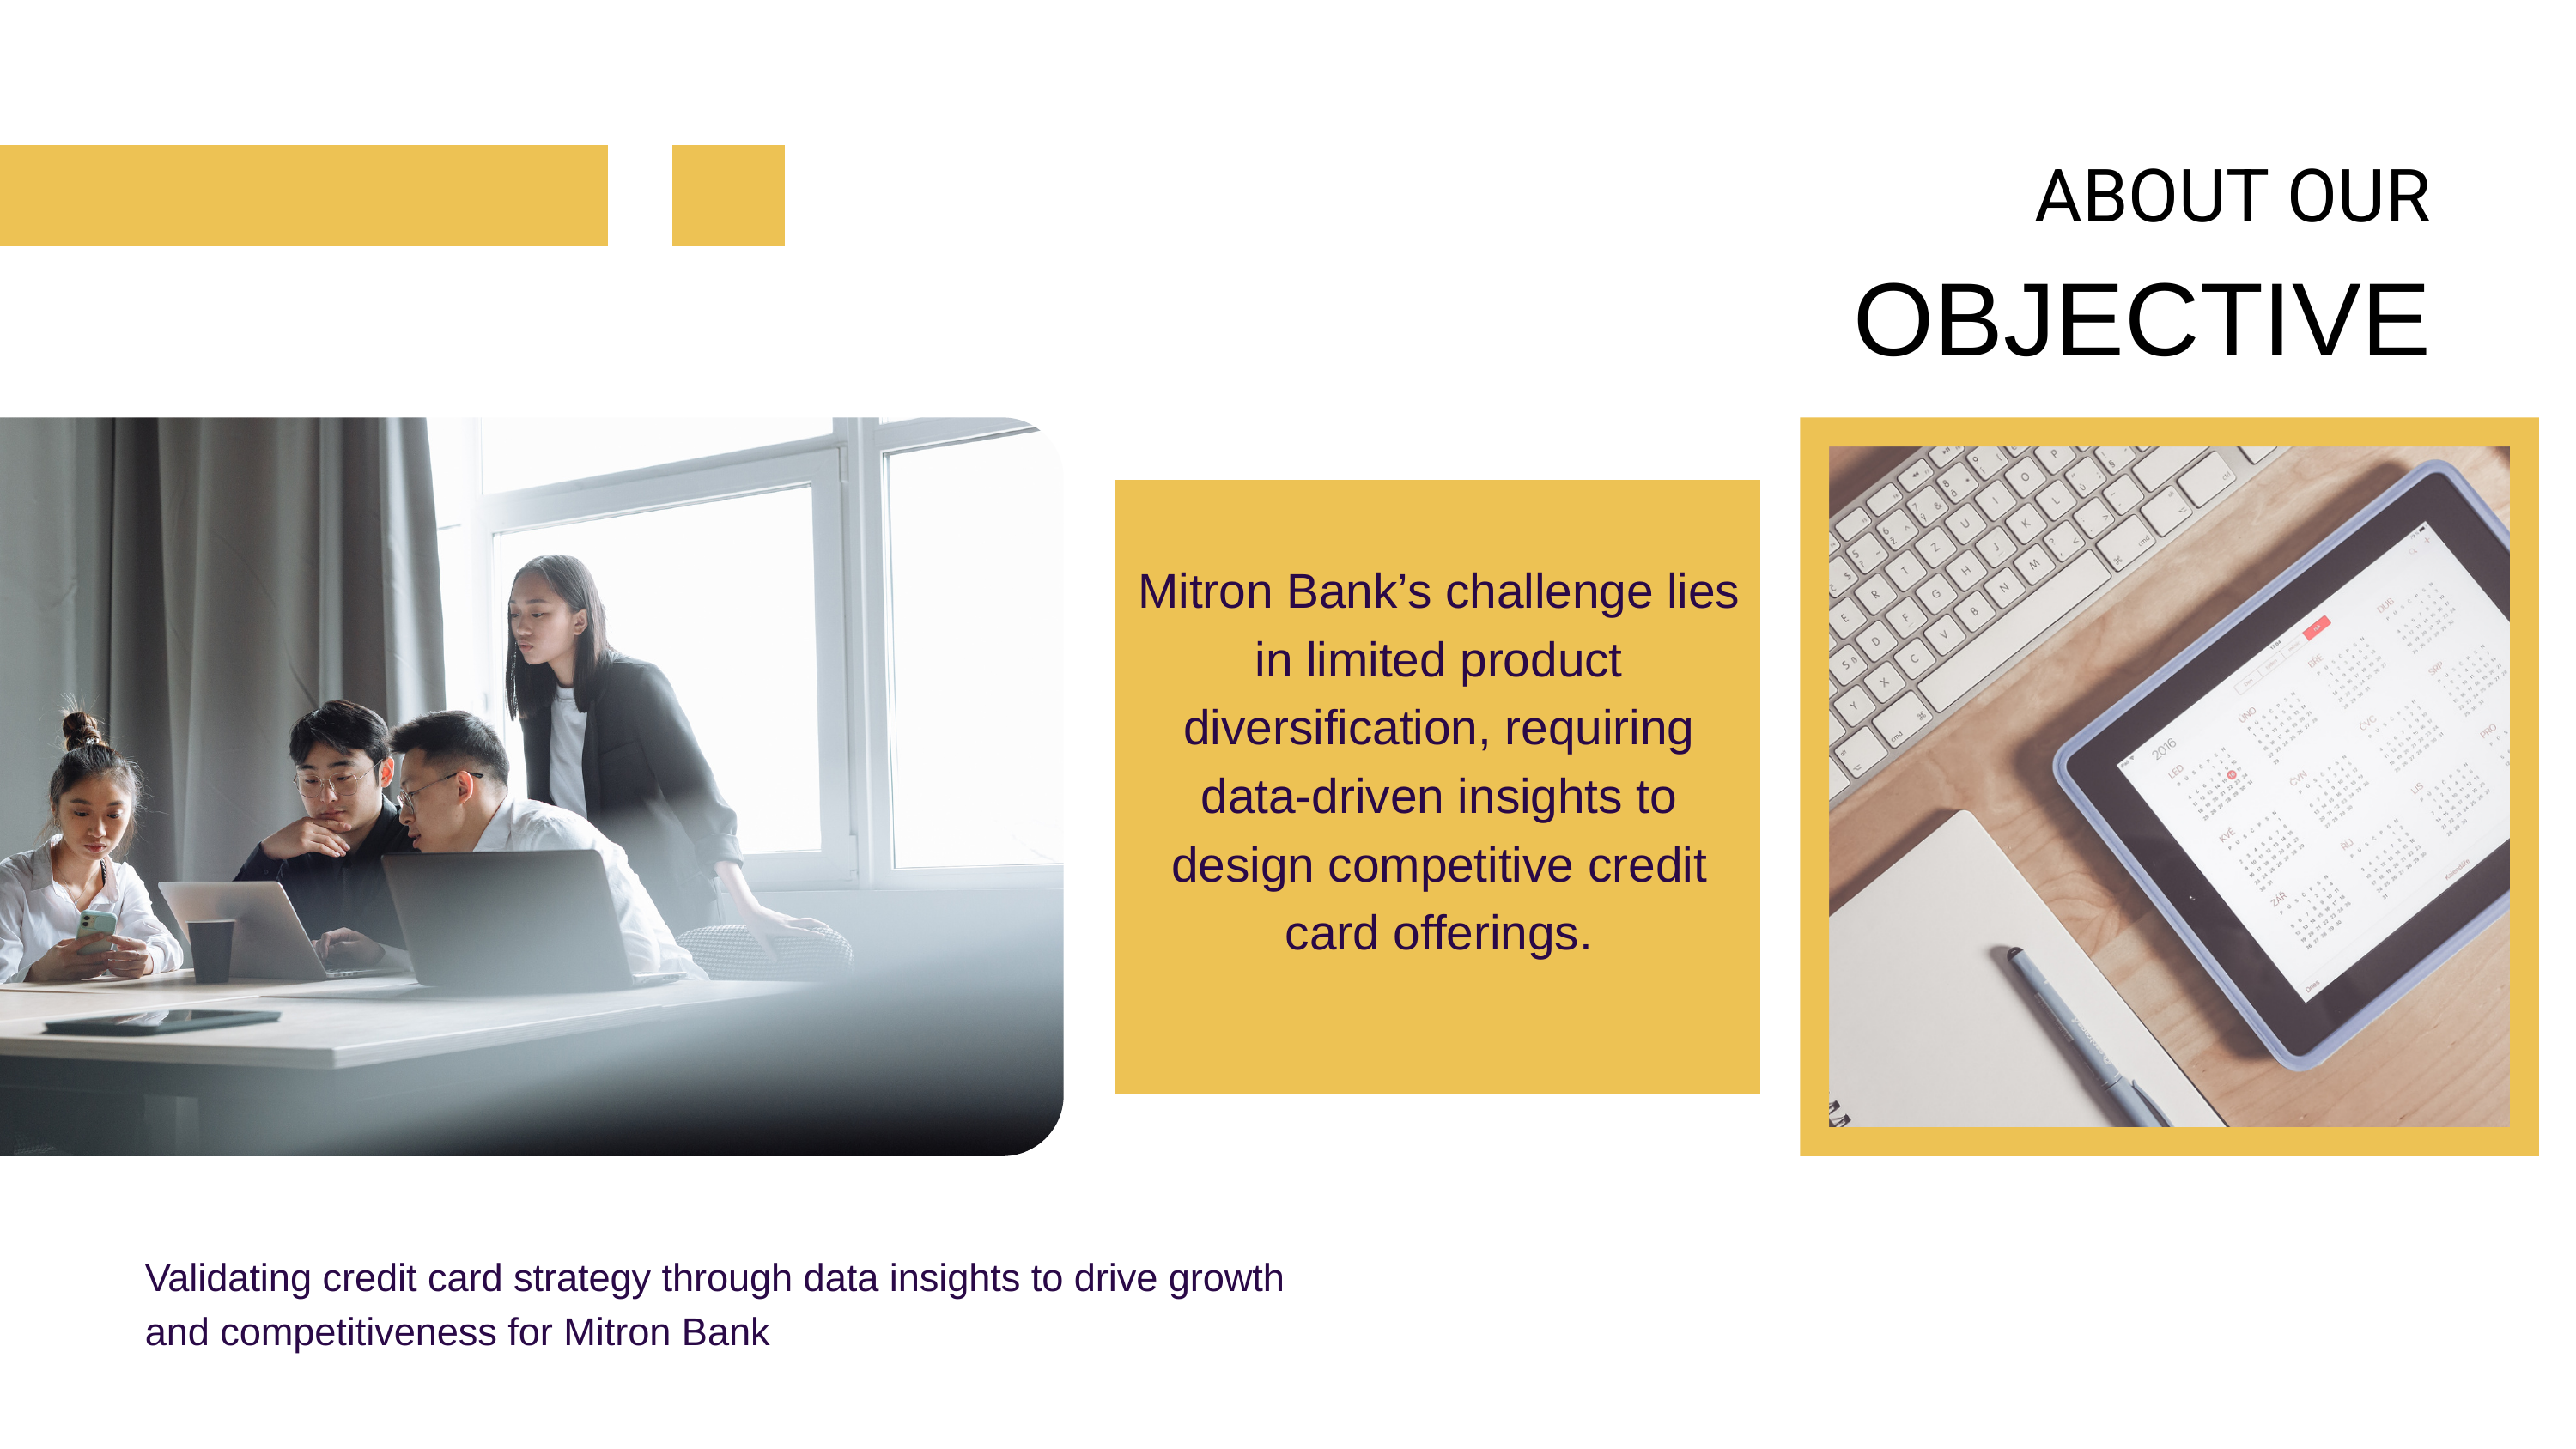

ABOUT OUR

OBJECTIVE

Mitron Bank’s challenge lies in limited product diversification, requiring data-driven insights to design competitive credit card offerings.
Validating credit card strategy through data insights to drive growth and competitiveness for Mitron Bank